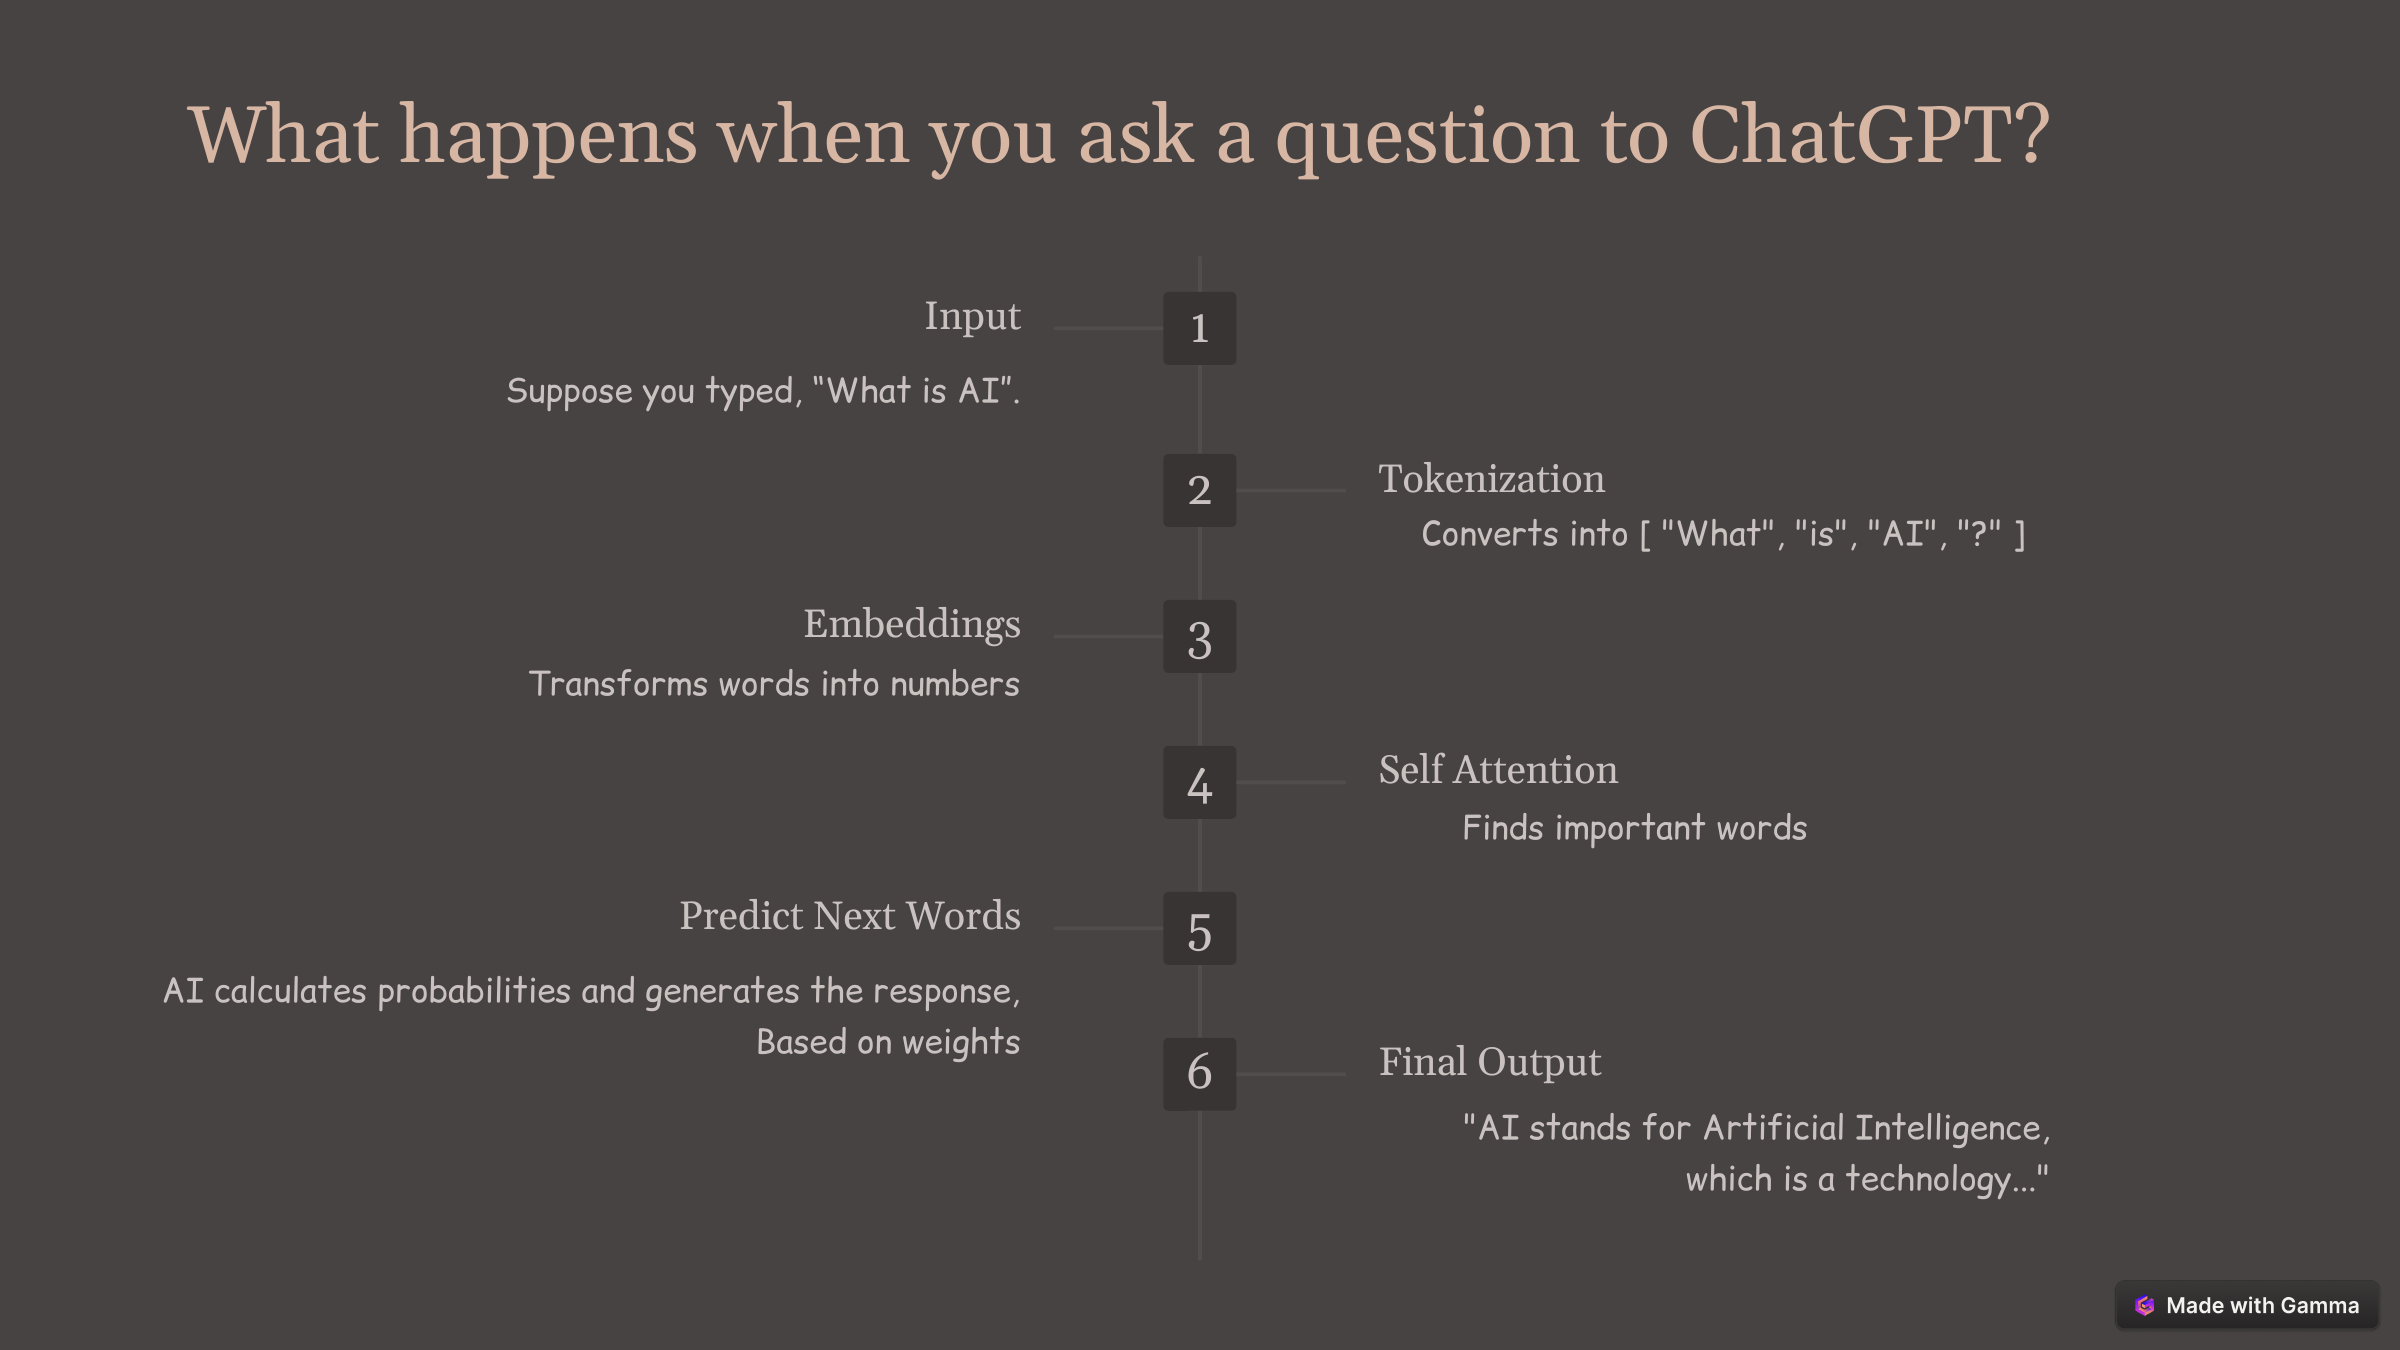

What happens when you ask a question to ChatGPT?

Input

1

Suppose you typed, “What is AI”.
Tokenization

2

Converts into [ "What", "is", "AI", "?" ]
Embeddings

3

Transforms words into numbers
Self Attention

4

Finds important words
 Predict Next Words

5

AI calculates probabilities and generates the response,
Based on weights
Final Output

6

"AI stands for Artificial Intelligence,
 which is a technology..."